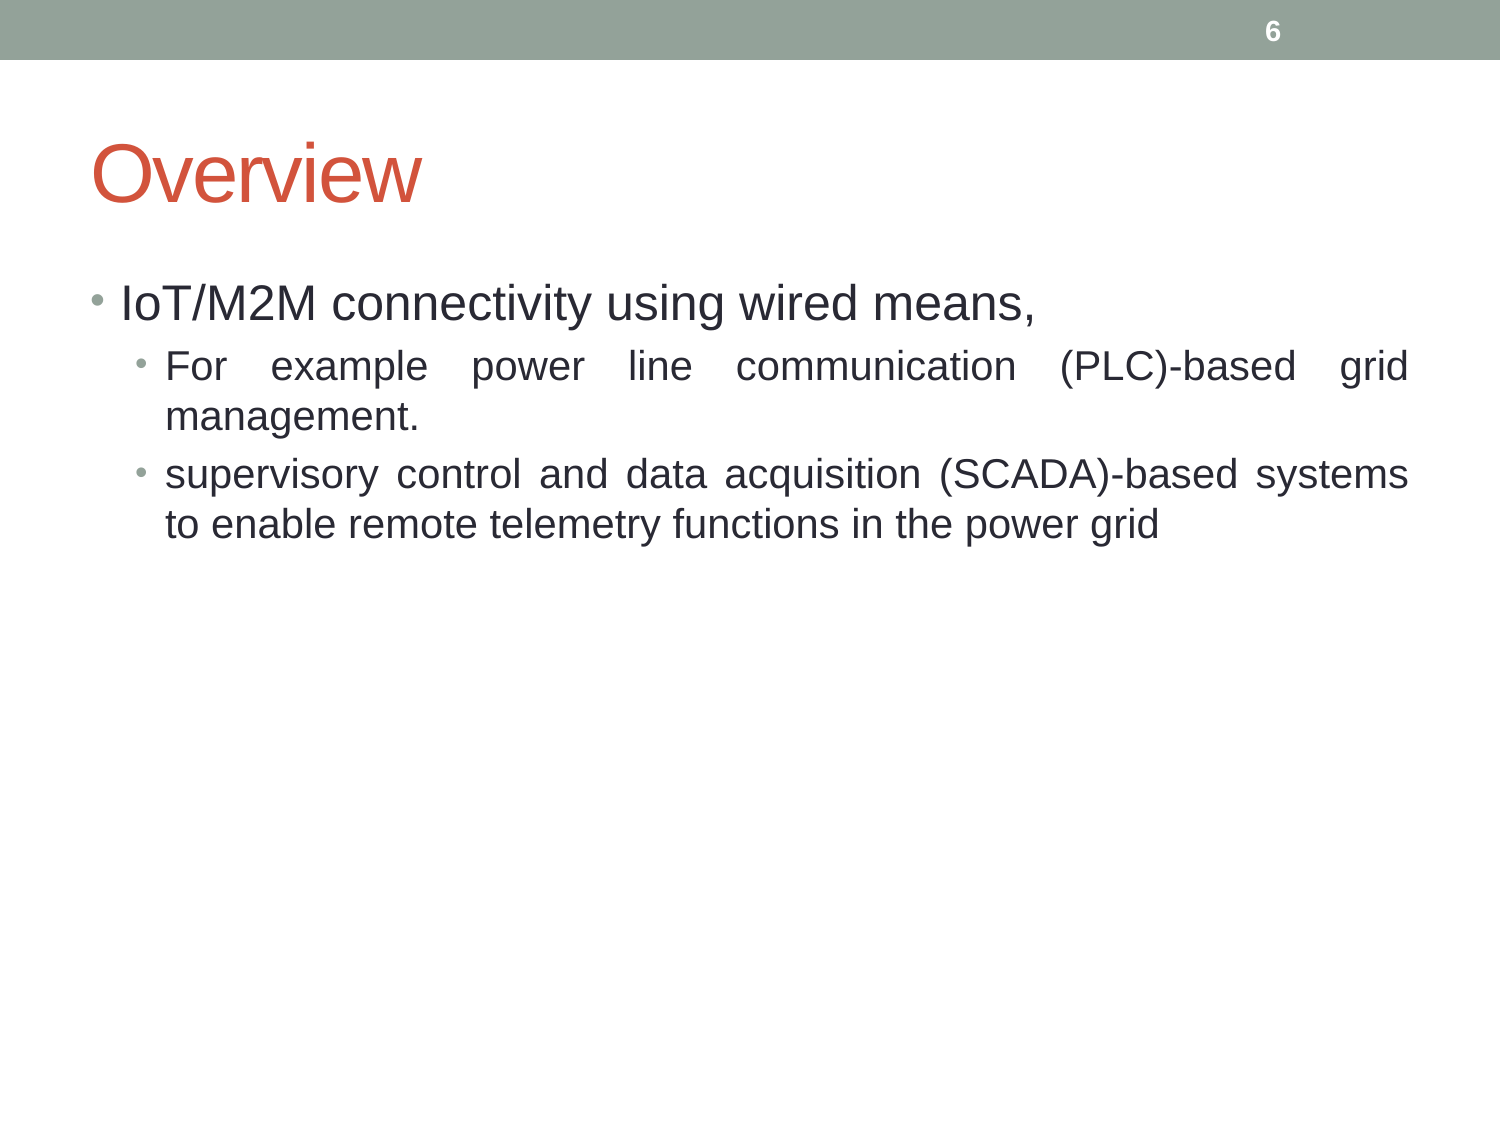

6
# Overview
IoT/M2M connectivity using wired means,
For example power line communication (PLC)-based grid management.
supervisory control and data acquisition (SCADA)-based systems to enable remote telemetry functions in the power grid